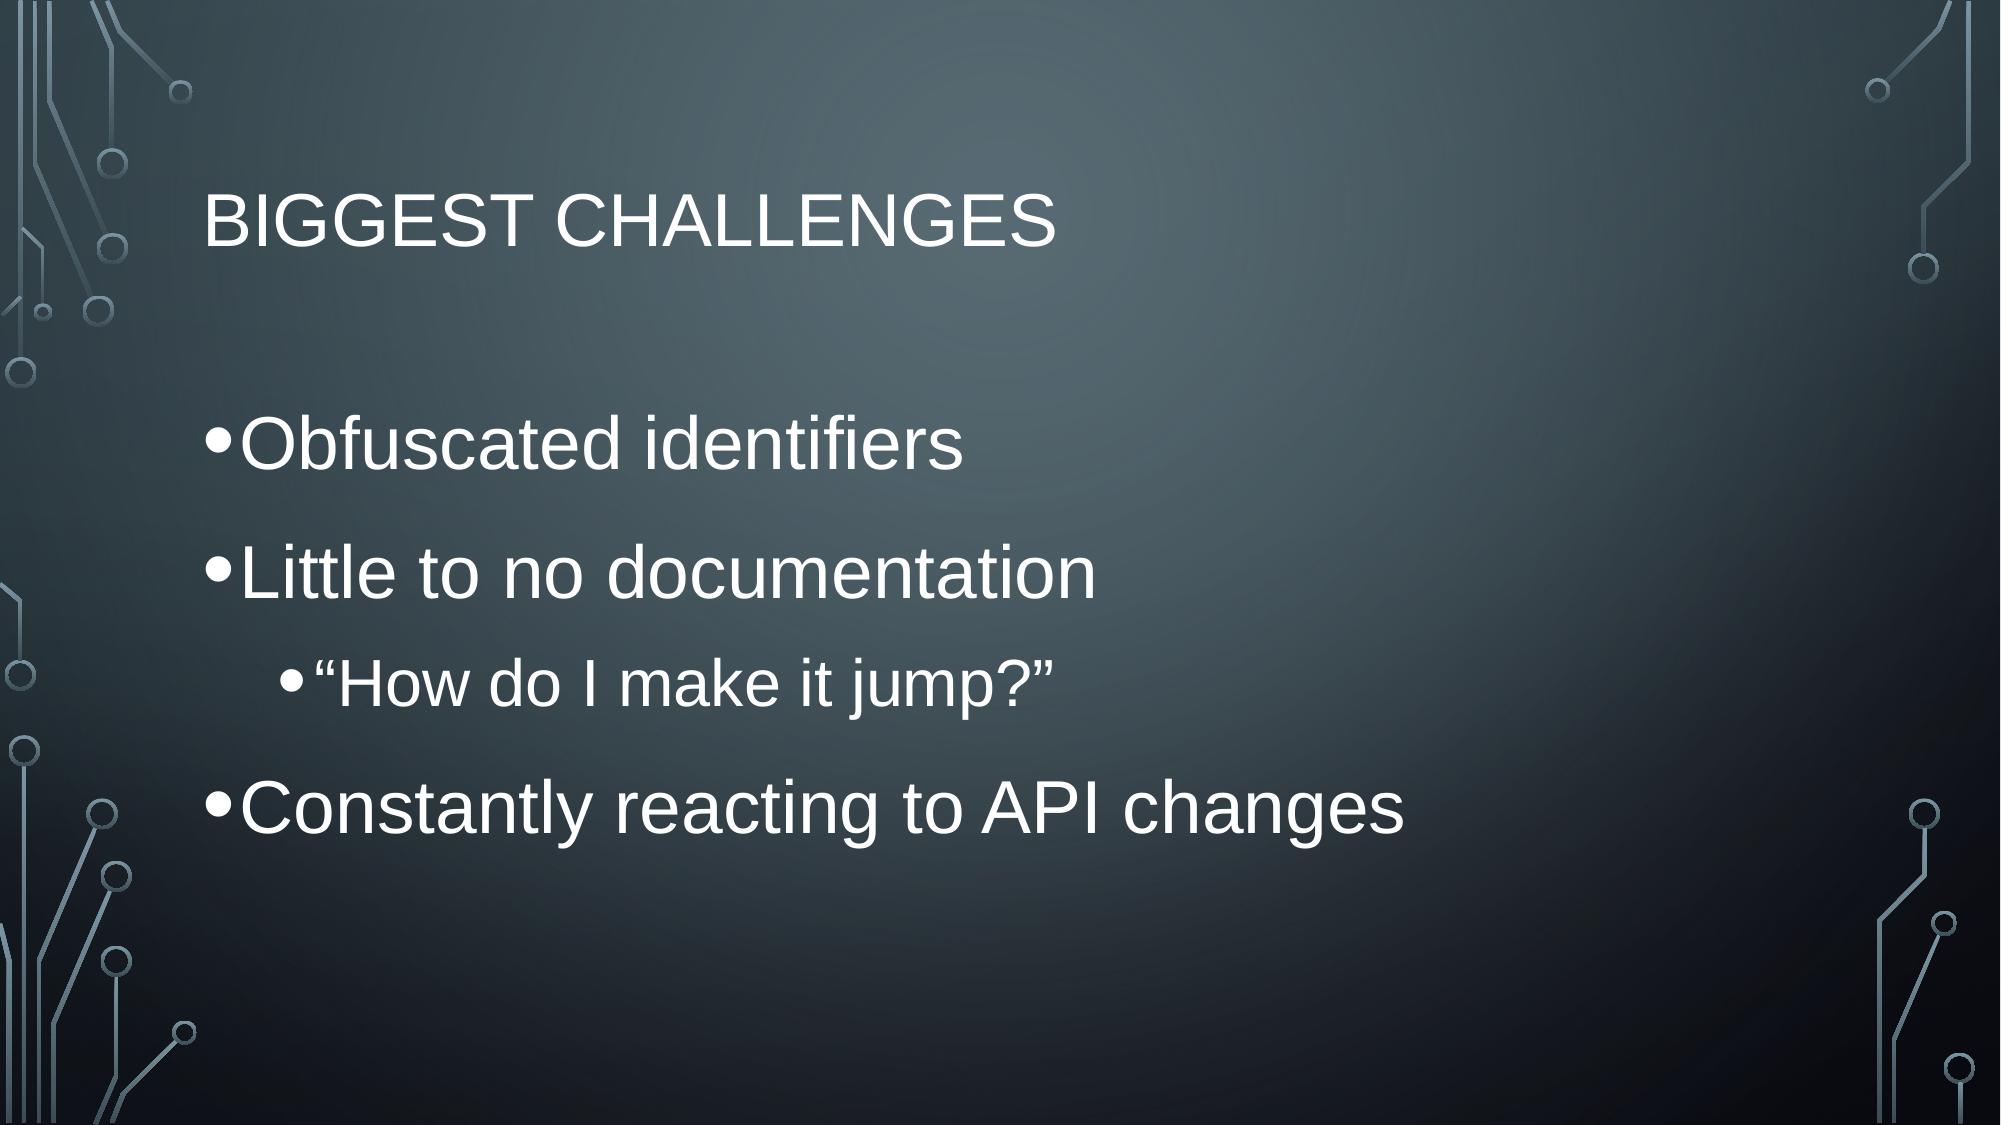

# Biggest challenges
Obfuscated identifiers
Little to no documentation
“How do I make it jump?”
Constantly reacting to API changes